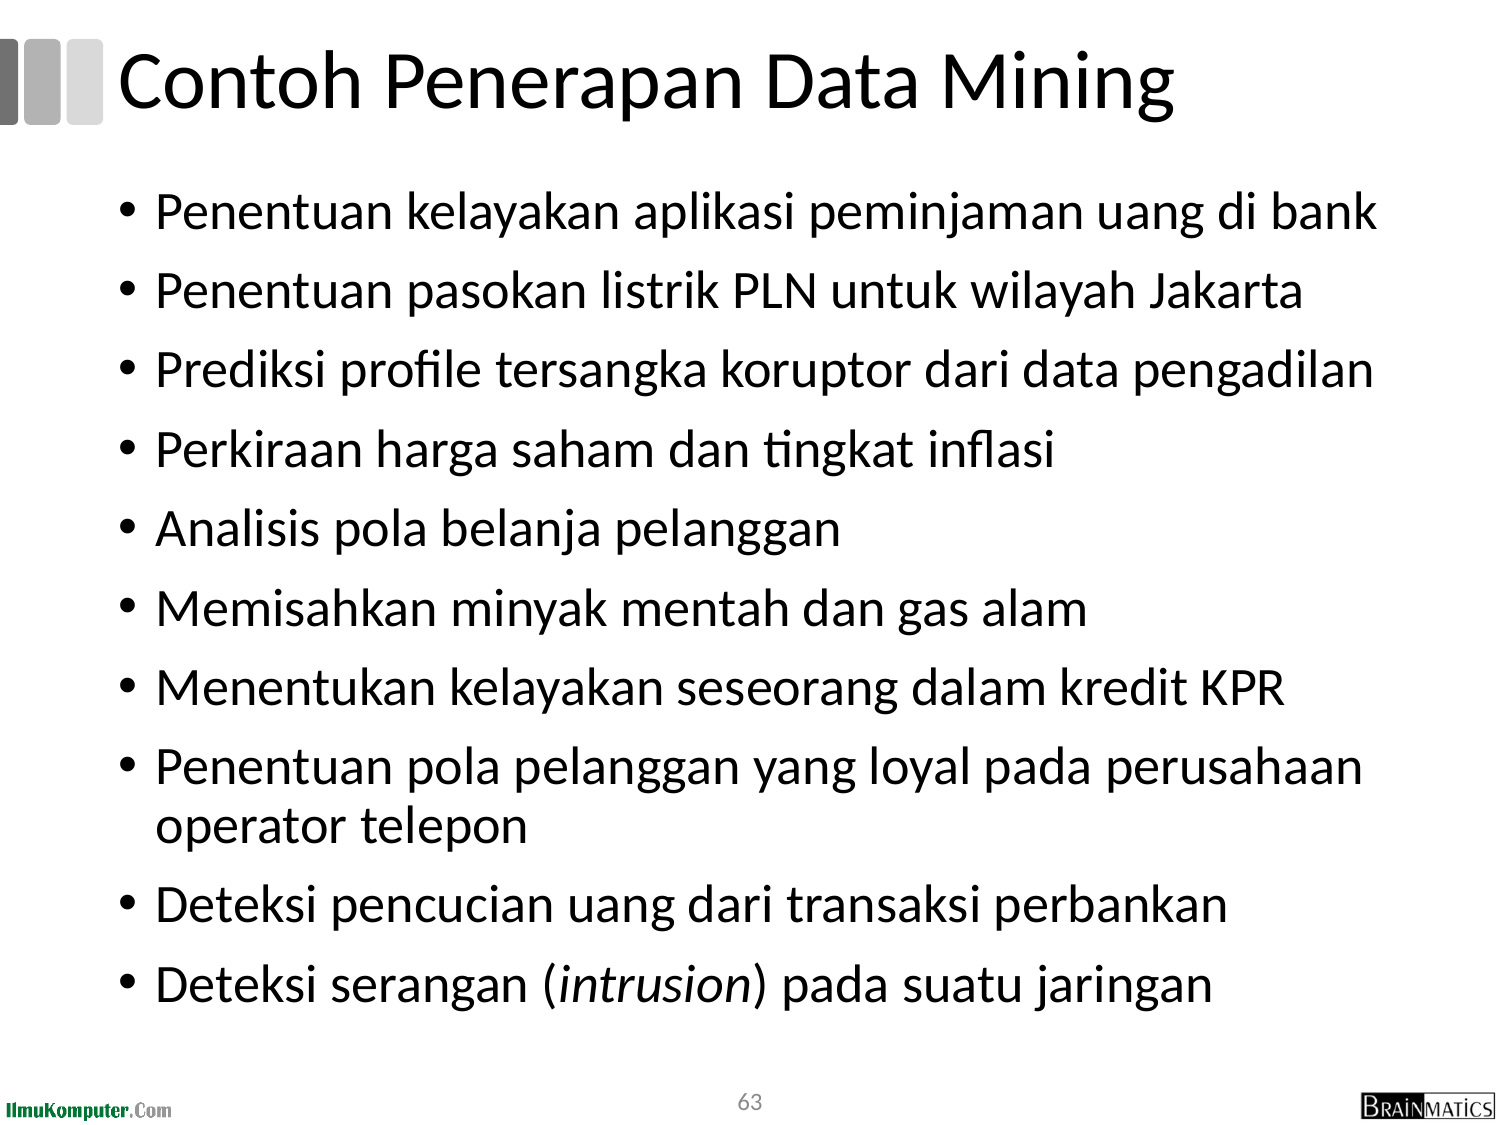

# Contoh Penerapan Data Mining
Penentuan kelayakan aplikasi peminjaman uang di bank
Penentuan pasokan listrik PLN untuk wilayah Jakarta
Prediksi profile tersangka koruptor dari data pengadilan
Perkiraan harga saham dan tingkat inflasi
Analisis pola belanja pelanggan
Memisahkan minyak mentah dan gas alam
Menentukan kelayakan seseorang dalam kredit KPR
Penentuan pola pelanggan yang loyal pada perusahaan operator telepon
Deteksi pencucian uang dari transaksi perbankan
Deteksi serangan (intrusion) pada suatu jaringan
63